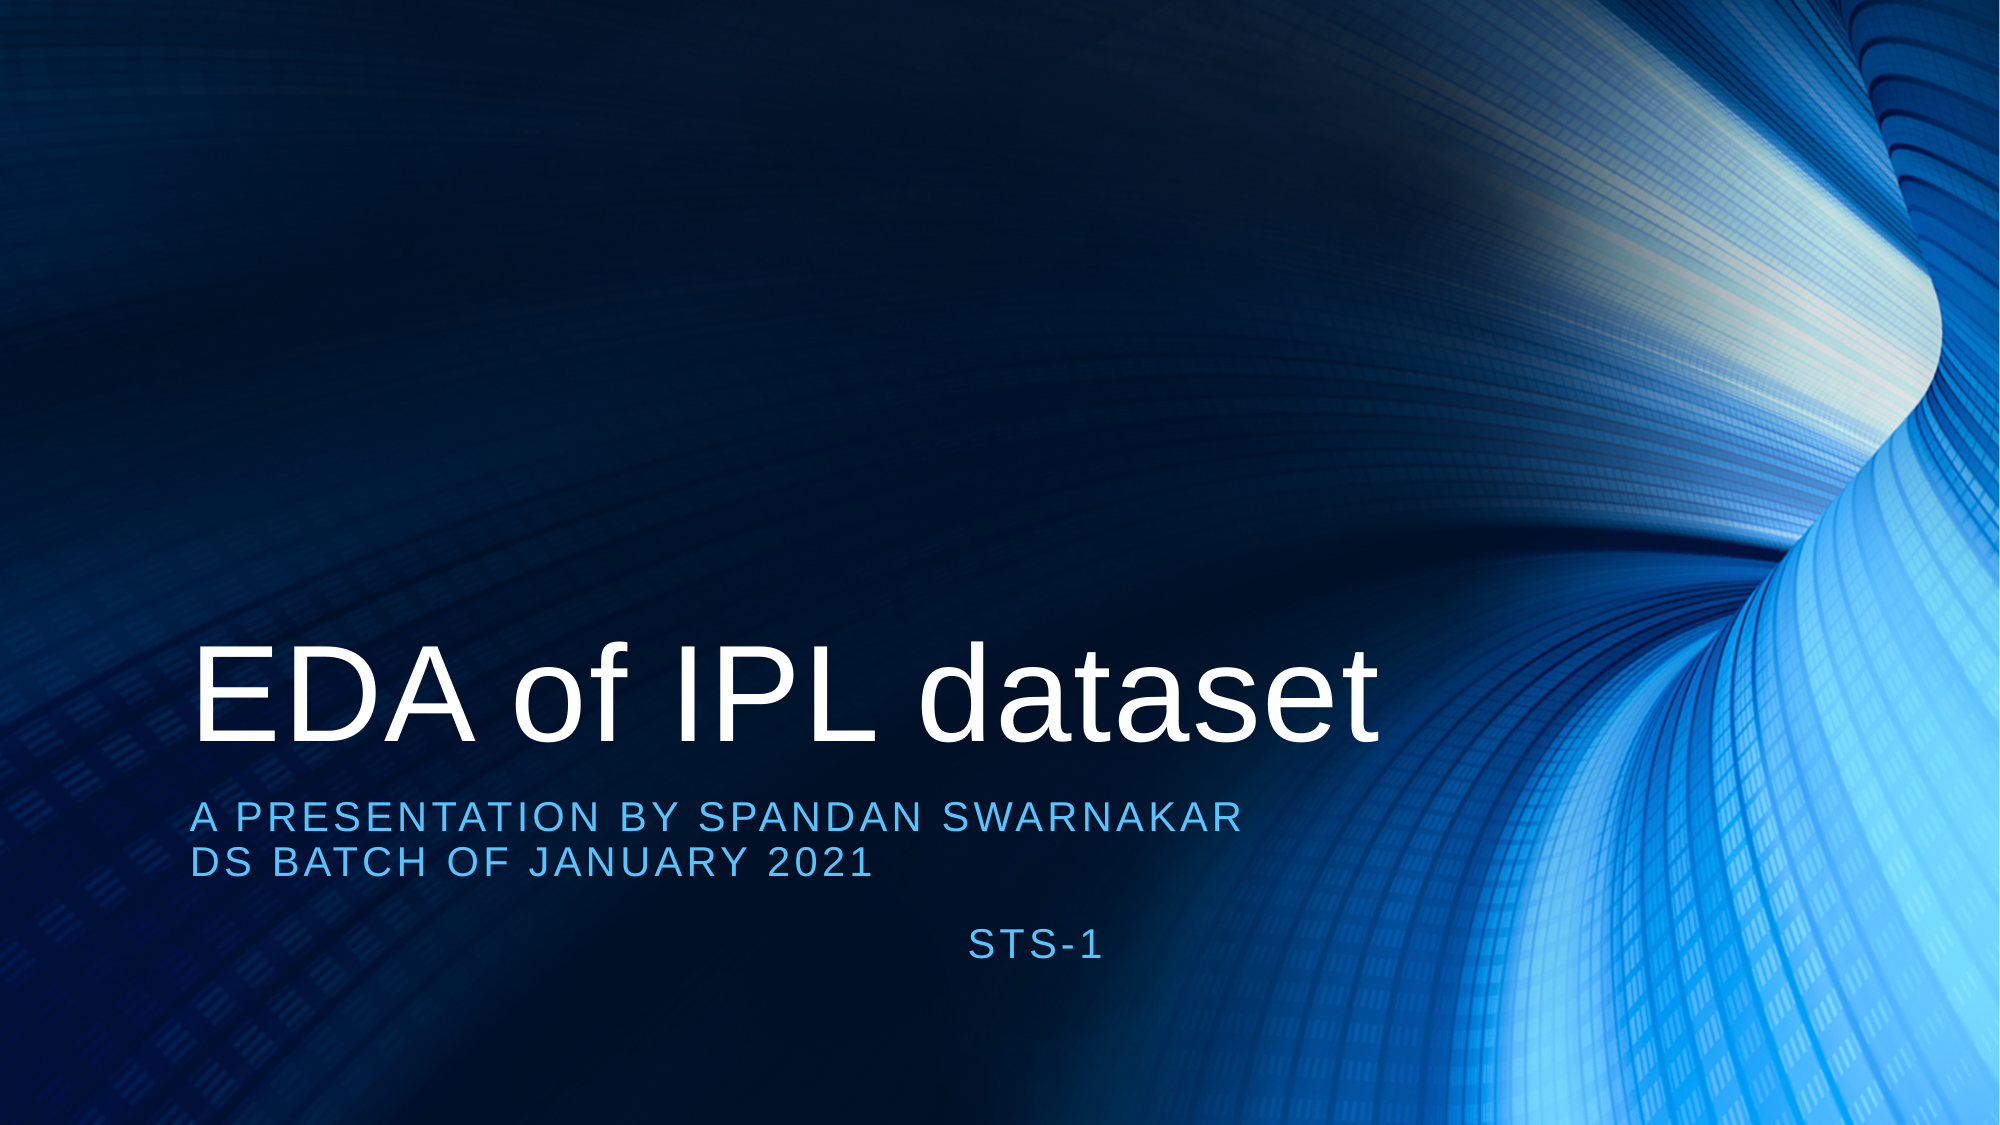

# EDA of IPL dataset
A presentation by Spandan Swarnakar
DS batch of January 2021
STS-1